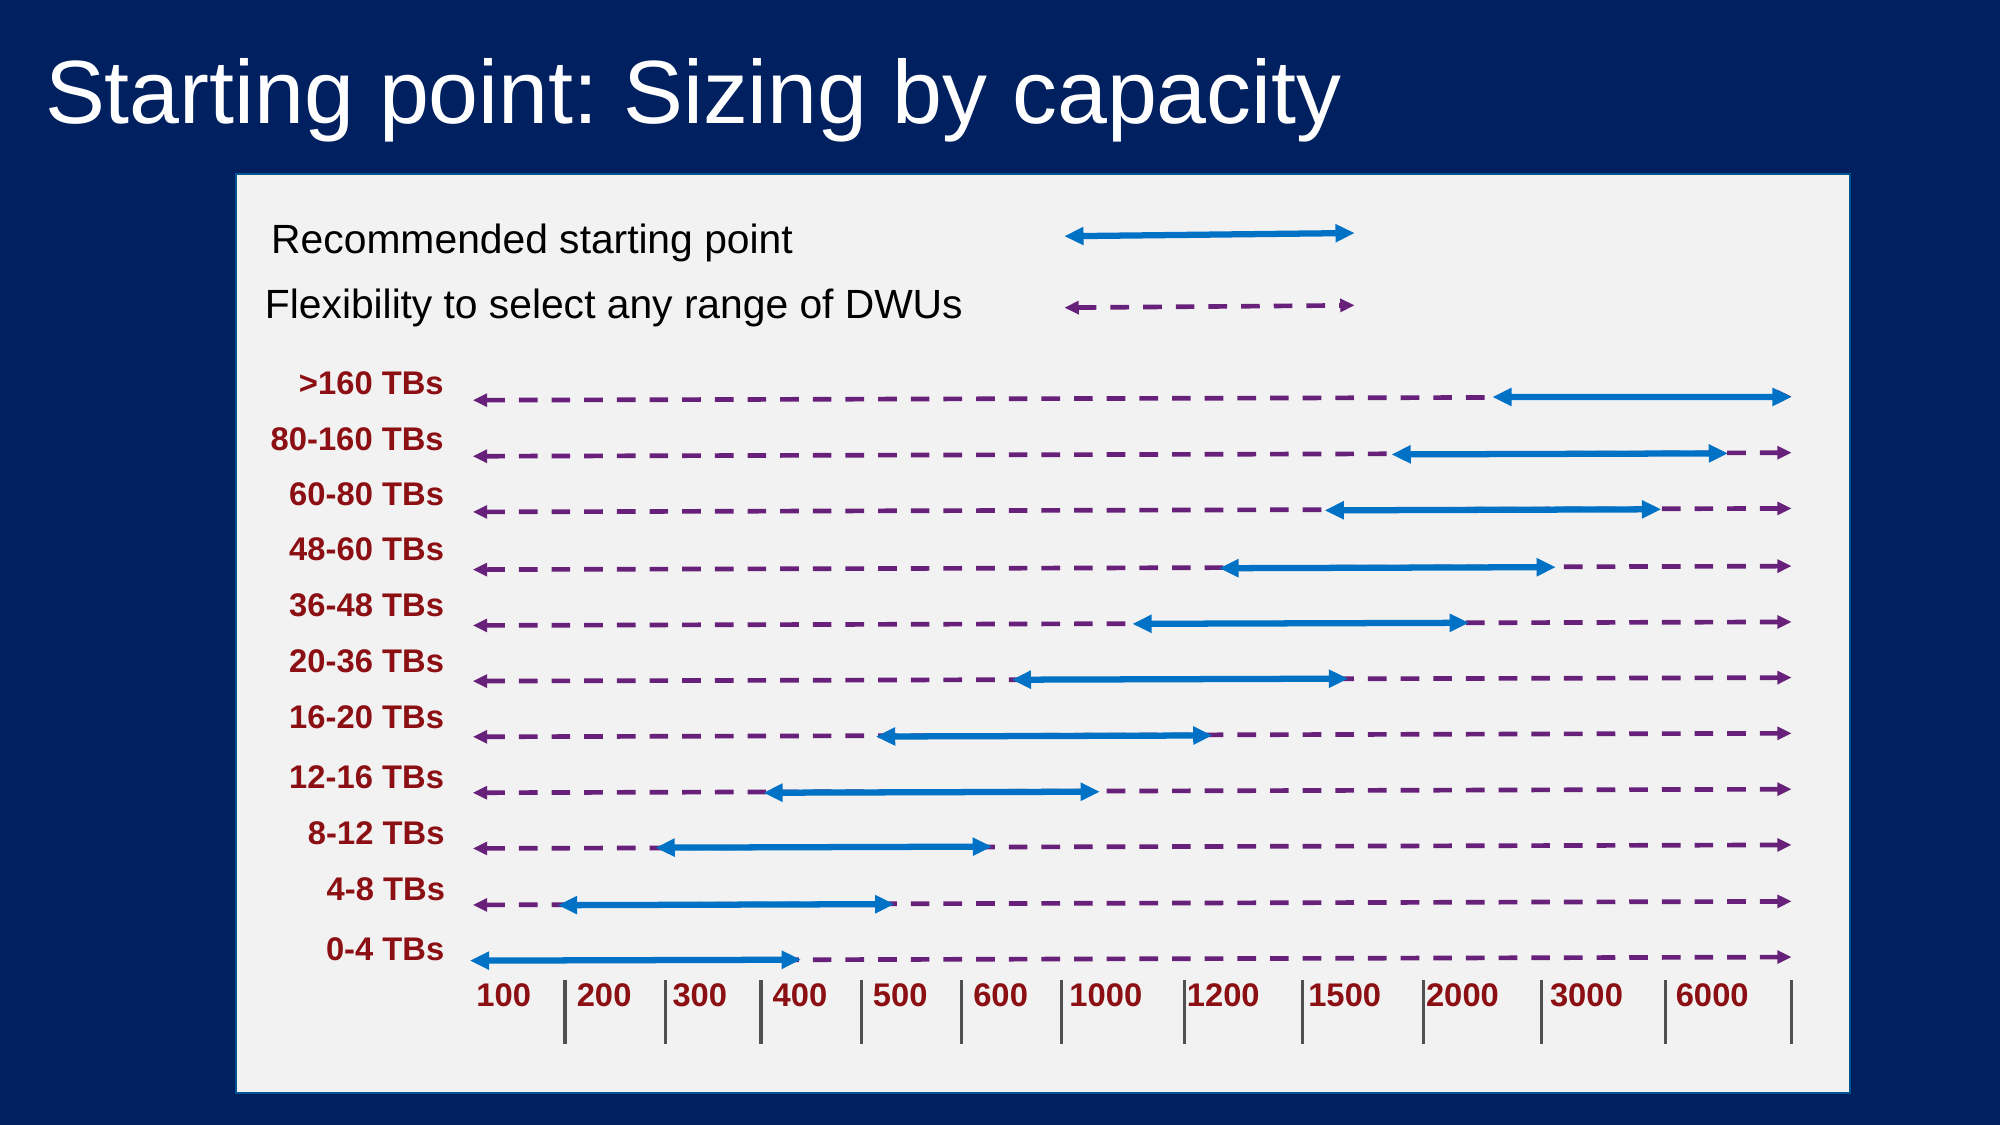

# Starting point: Sizing by capacity

Recommended starting point
Flexibility to select any range of DWUs
>160 TBs
80-160 TBs
60-80 TBs
48-60 TBs
36-48 TBs
20-36 TBs
16-20 TBs
12-16 TBs
8-12 TBs
4-8 TBs
0-4 TBs
100
200
300
400
500
600
1000
1200
1500
2000
3000
6000